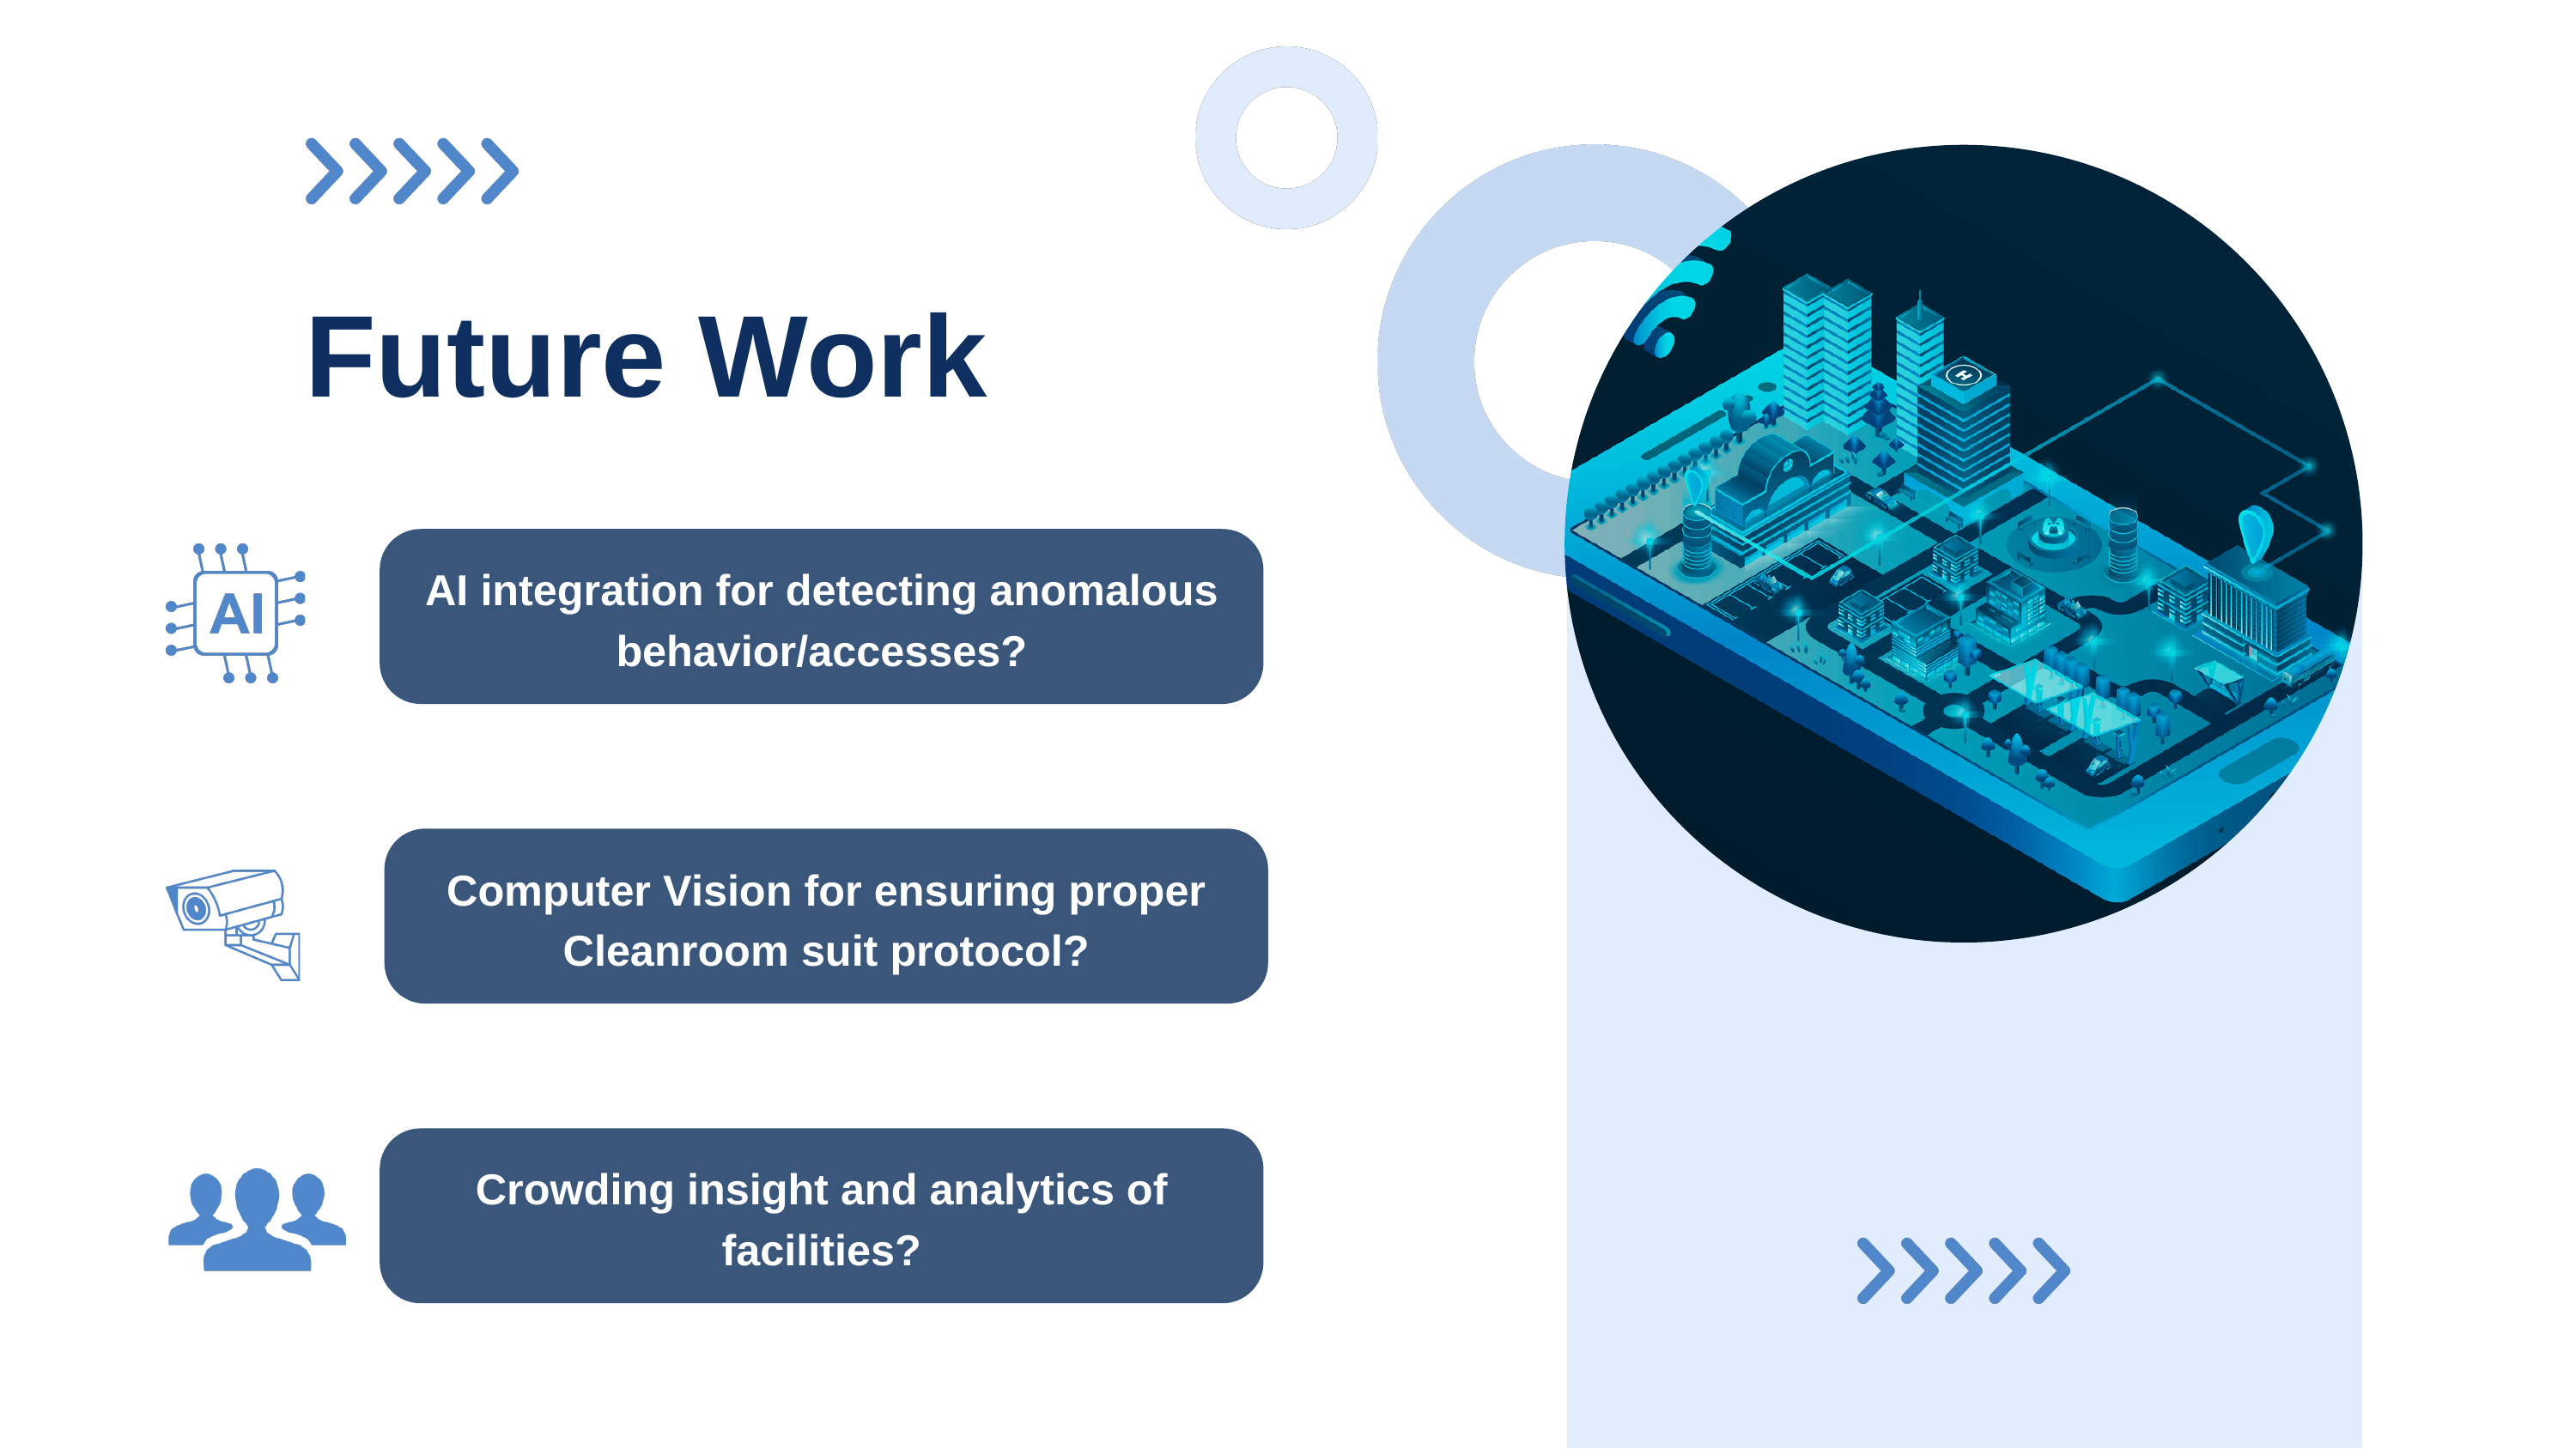

Future Work

AI integration for detecting anomalous behavior/accesses?

Computer Vision for ensuring proper Cleanroom suit protocol?

Crowding insight and analytics of facilities?